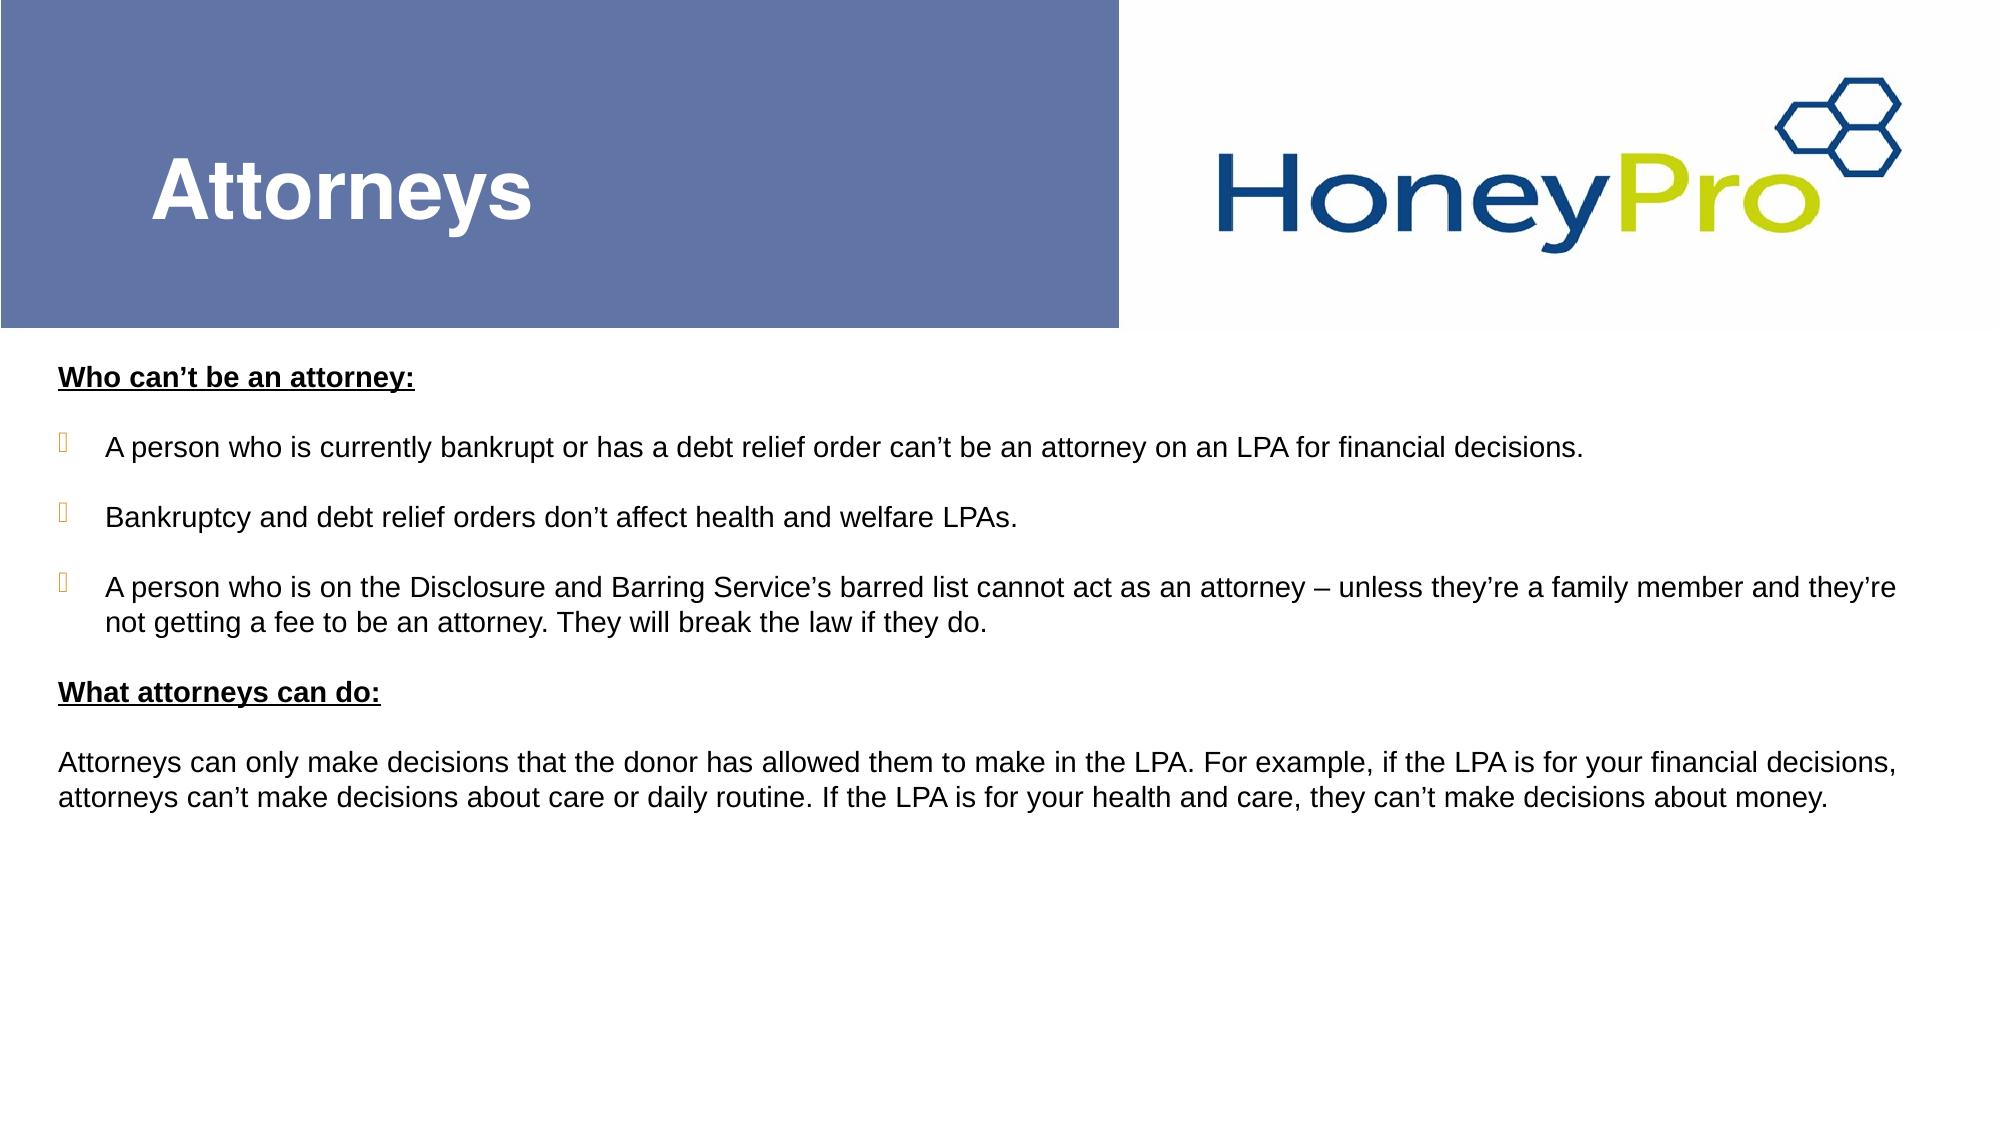

# Attorneys
Who can’t be an attorney:

A person who is currently bankrupt or has a debt relief order can’t be an attorney on an LPA for financial decisions.

Bankruptcy and debt relief orders don’t affect health and welfare LPAs.

A person who is on the Disclosure and Barring Service’s barred list cannot act as an attorney – unless they’re a family member and they’re not getting a fee to be an attorney. They will break the law if they do.

What attorneys can do:

Attorneys can only make decisions that the donor has allowed them to make in the LPA. For example, if the LPA is for your financial decisions, attorneys can’t make decisions about care or daily routine. If the LPA is for your health and care, they can’t make decisions about money.